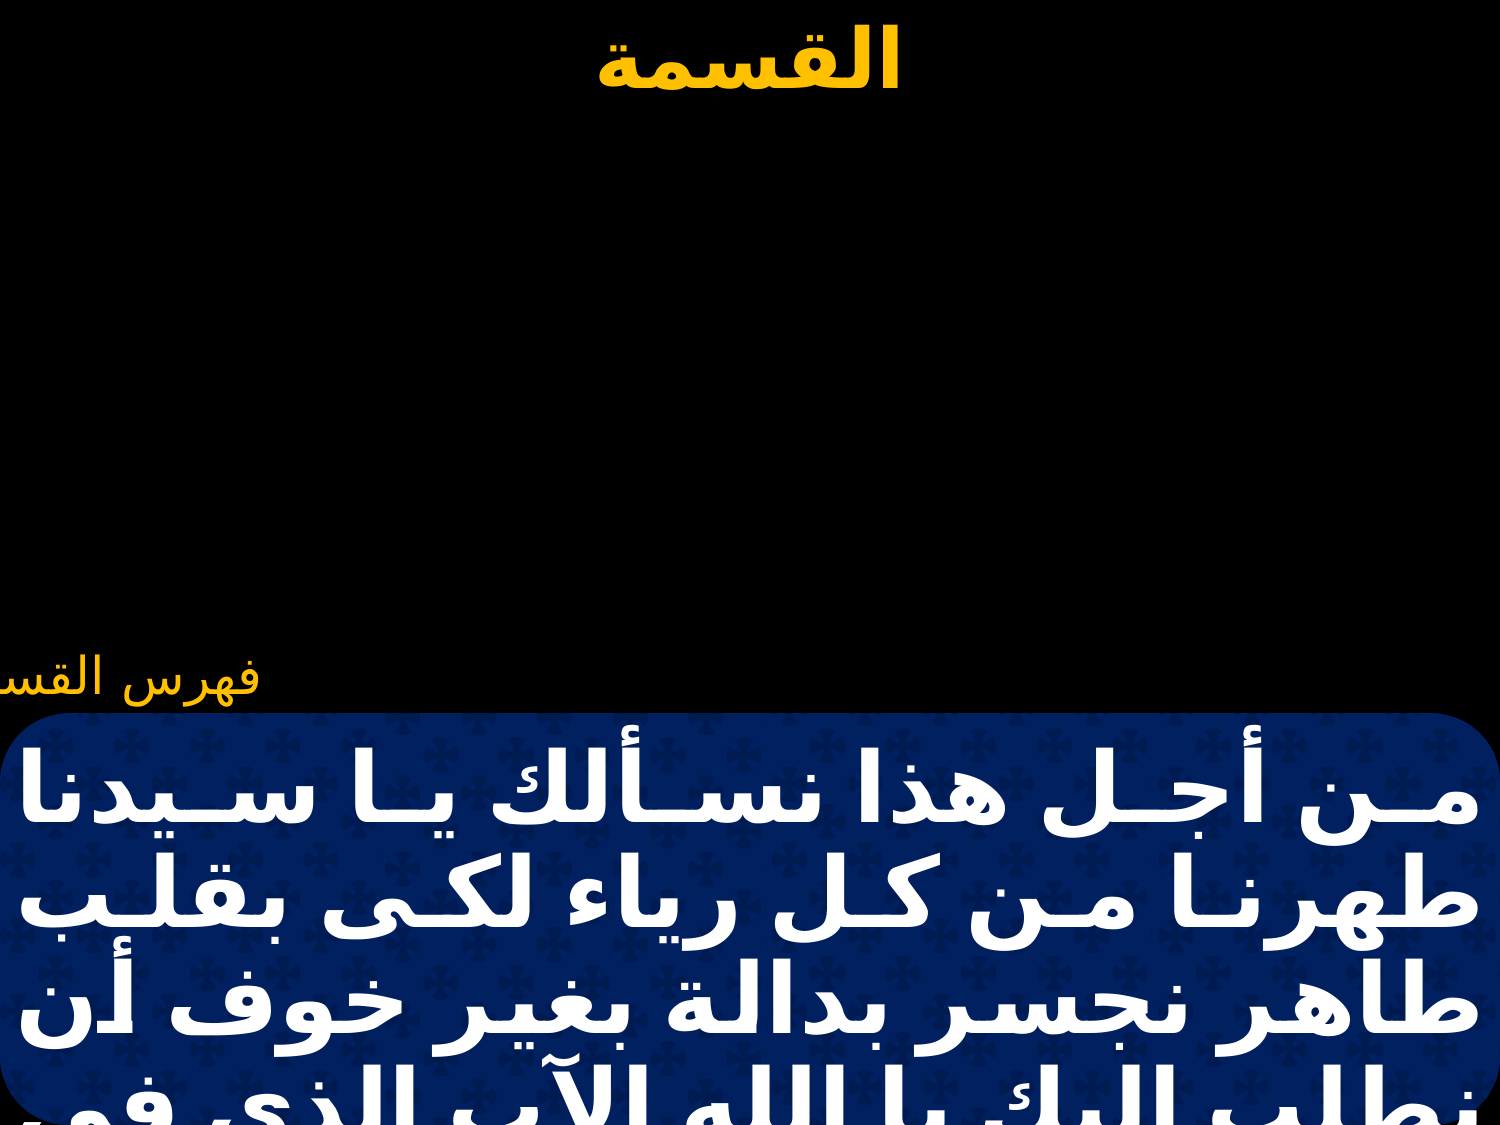

من أجل هذا نسألك يا سيدنا طهرنا من كل رياء لكى بقلب طاهر نجسر بدالة بغير خوف أن نطلب إليك يا الله الآب الذى فى السموات ونقول